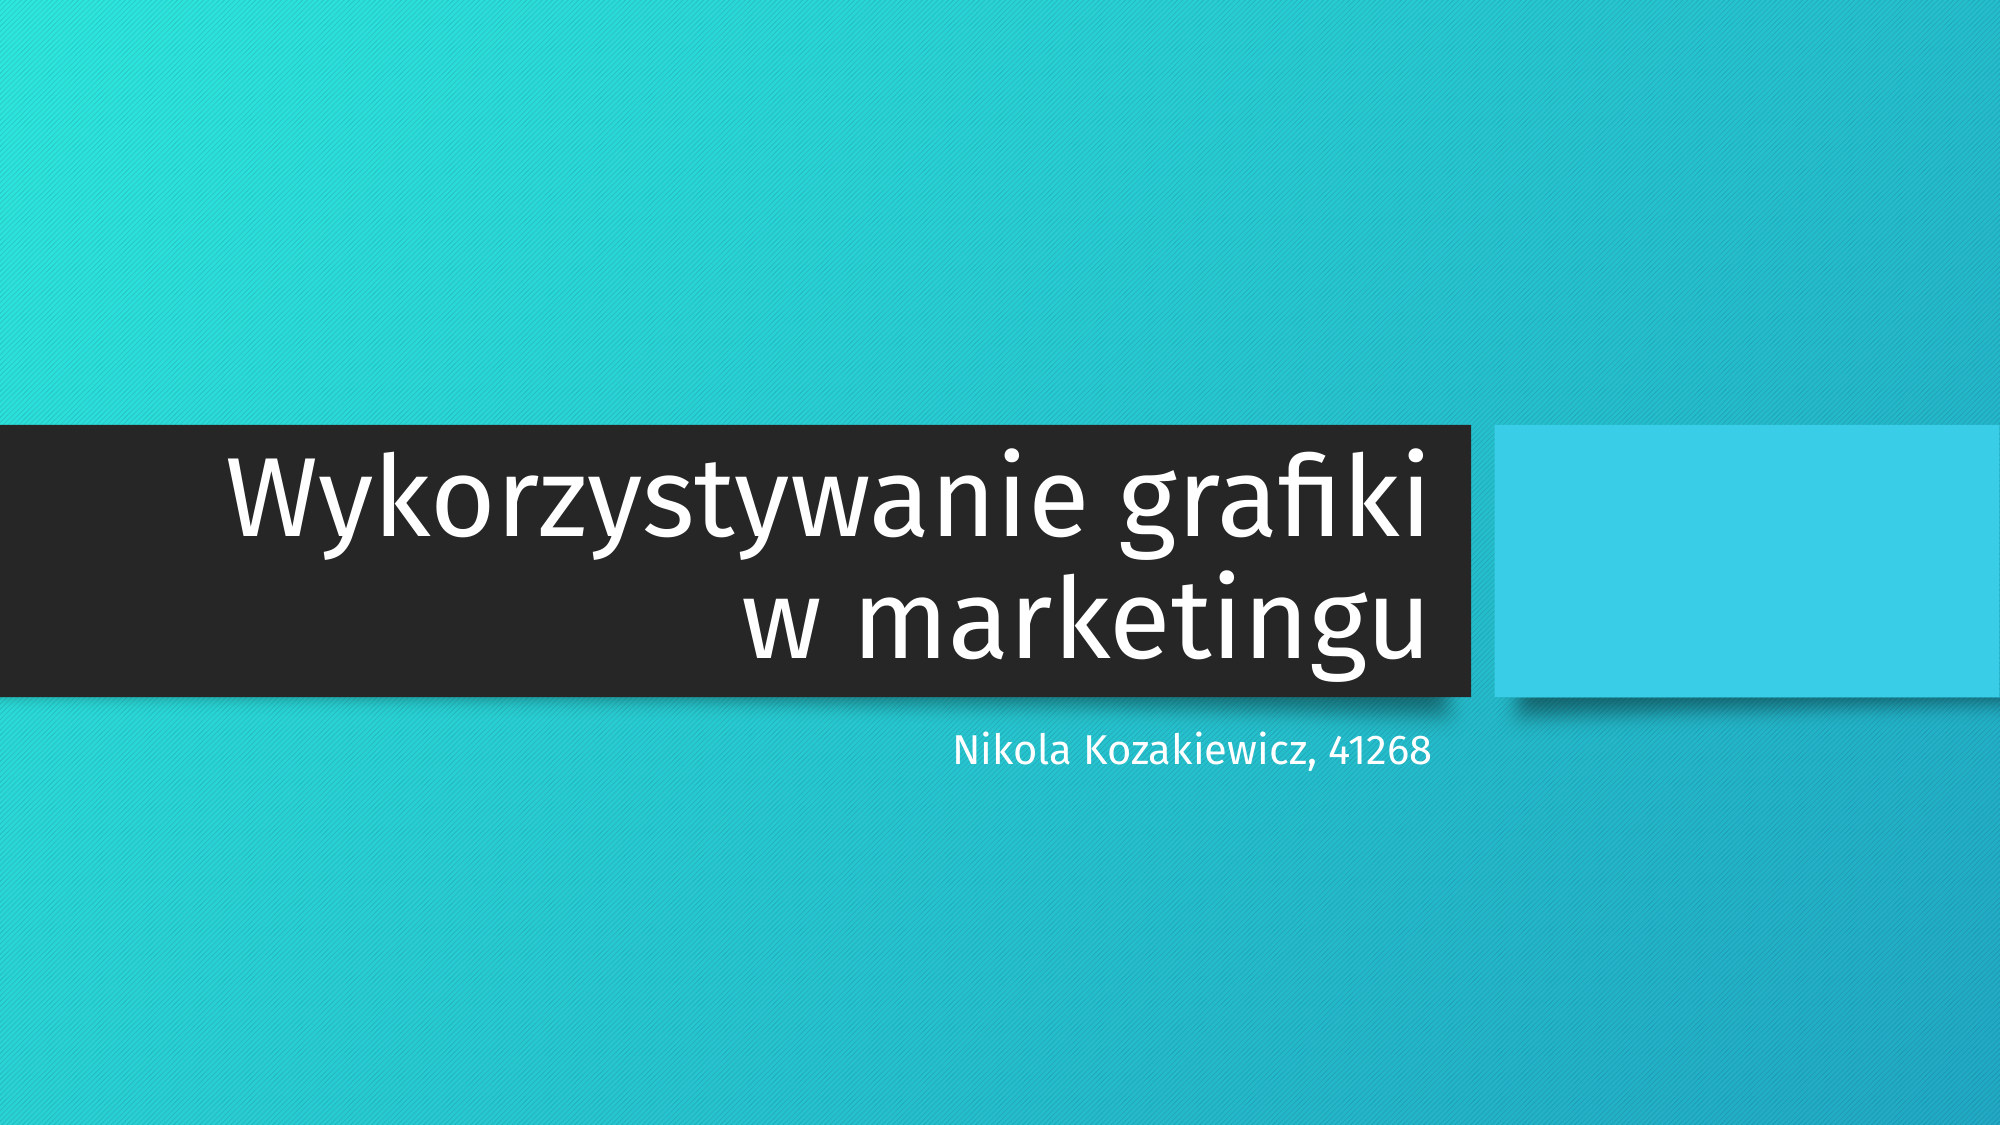

# Wykorzystywanie grafiki w marketingu
Nikola Kozakiewicz, 41268